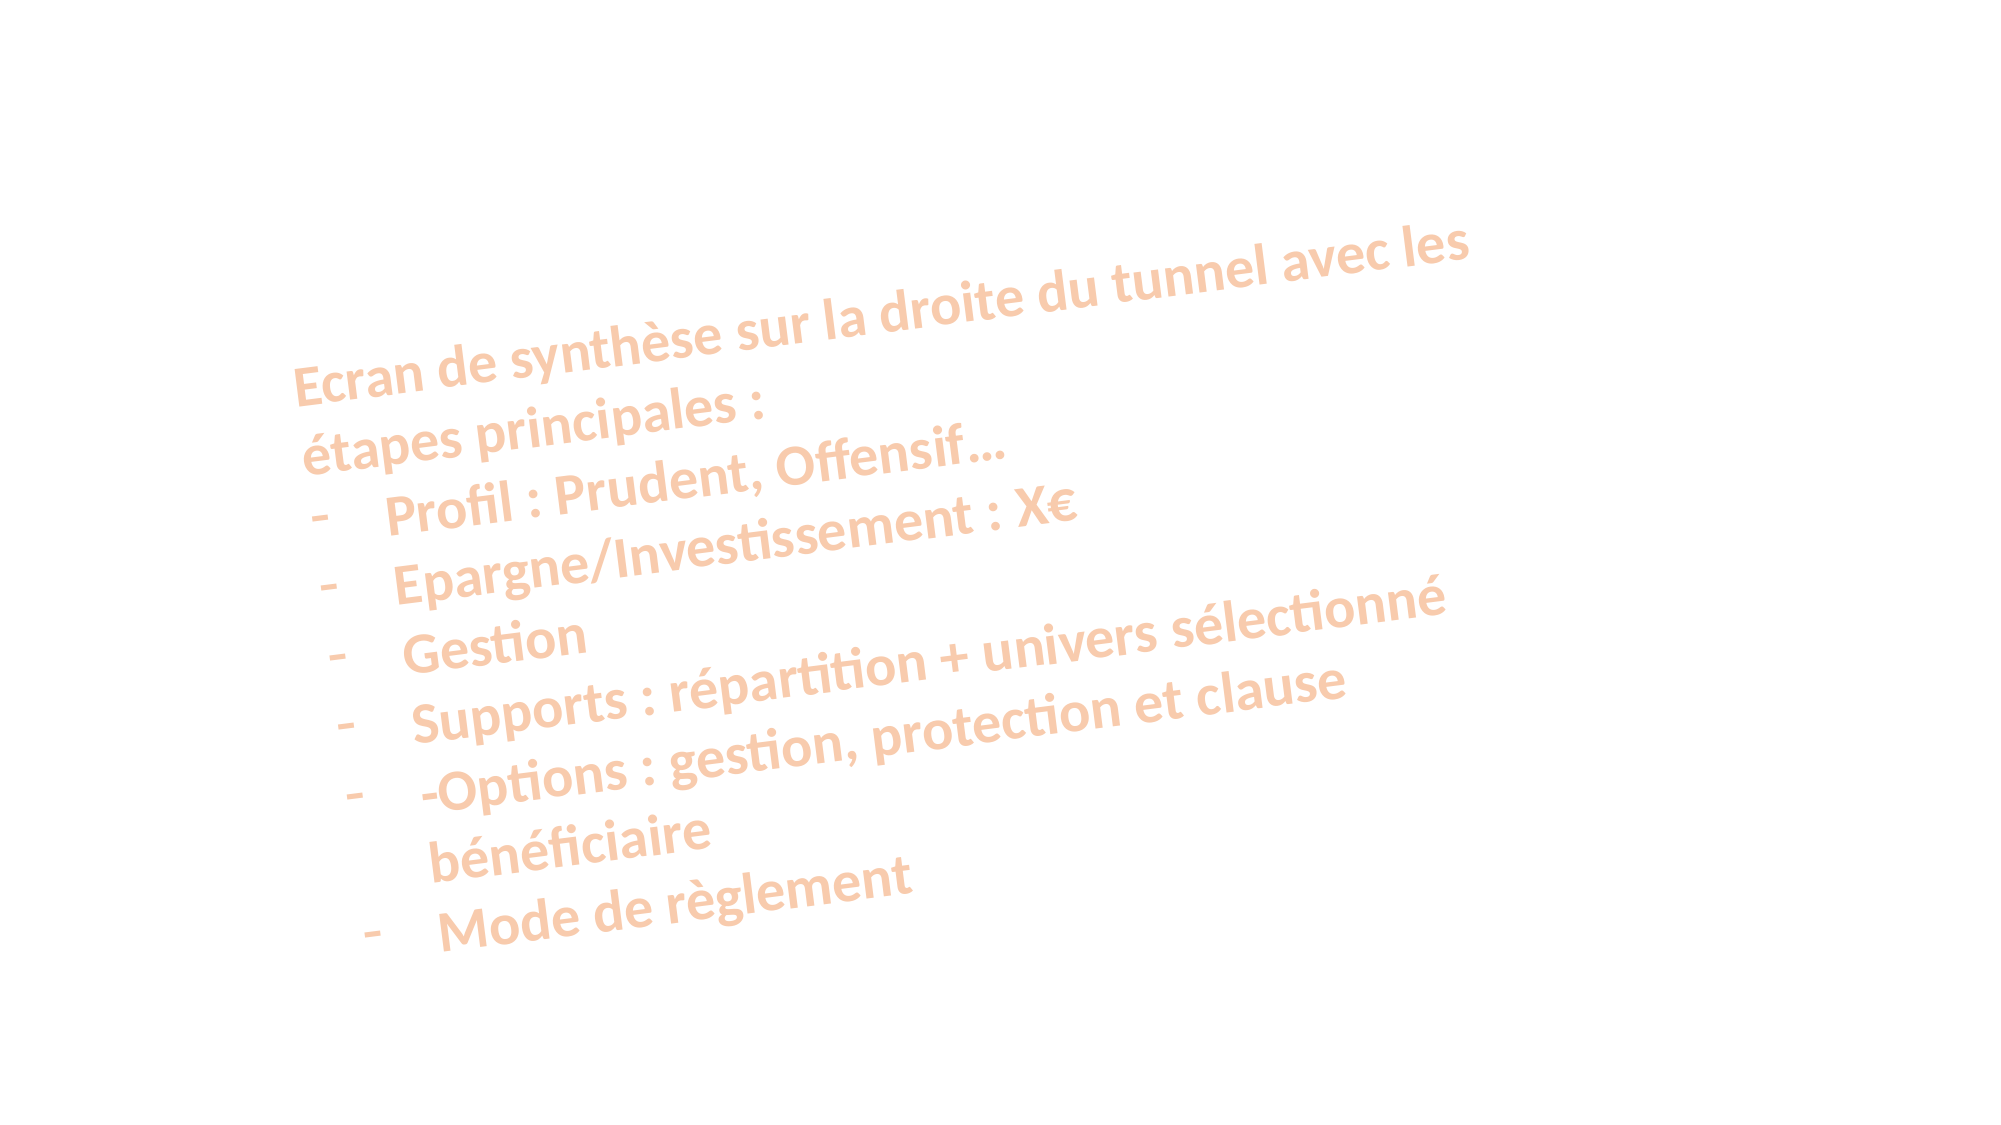

Ecran de synthèse sur la droite du tunnel avec les étapes principales :
Profil : Prudent, Offensif…
Epargne/Investissement : X€
Gestion
Supports : répartition + univers sélectionné
-Options : gestion, protection et clause bénéficiaire
Mode de règlement